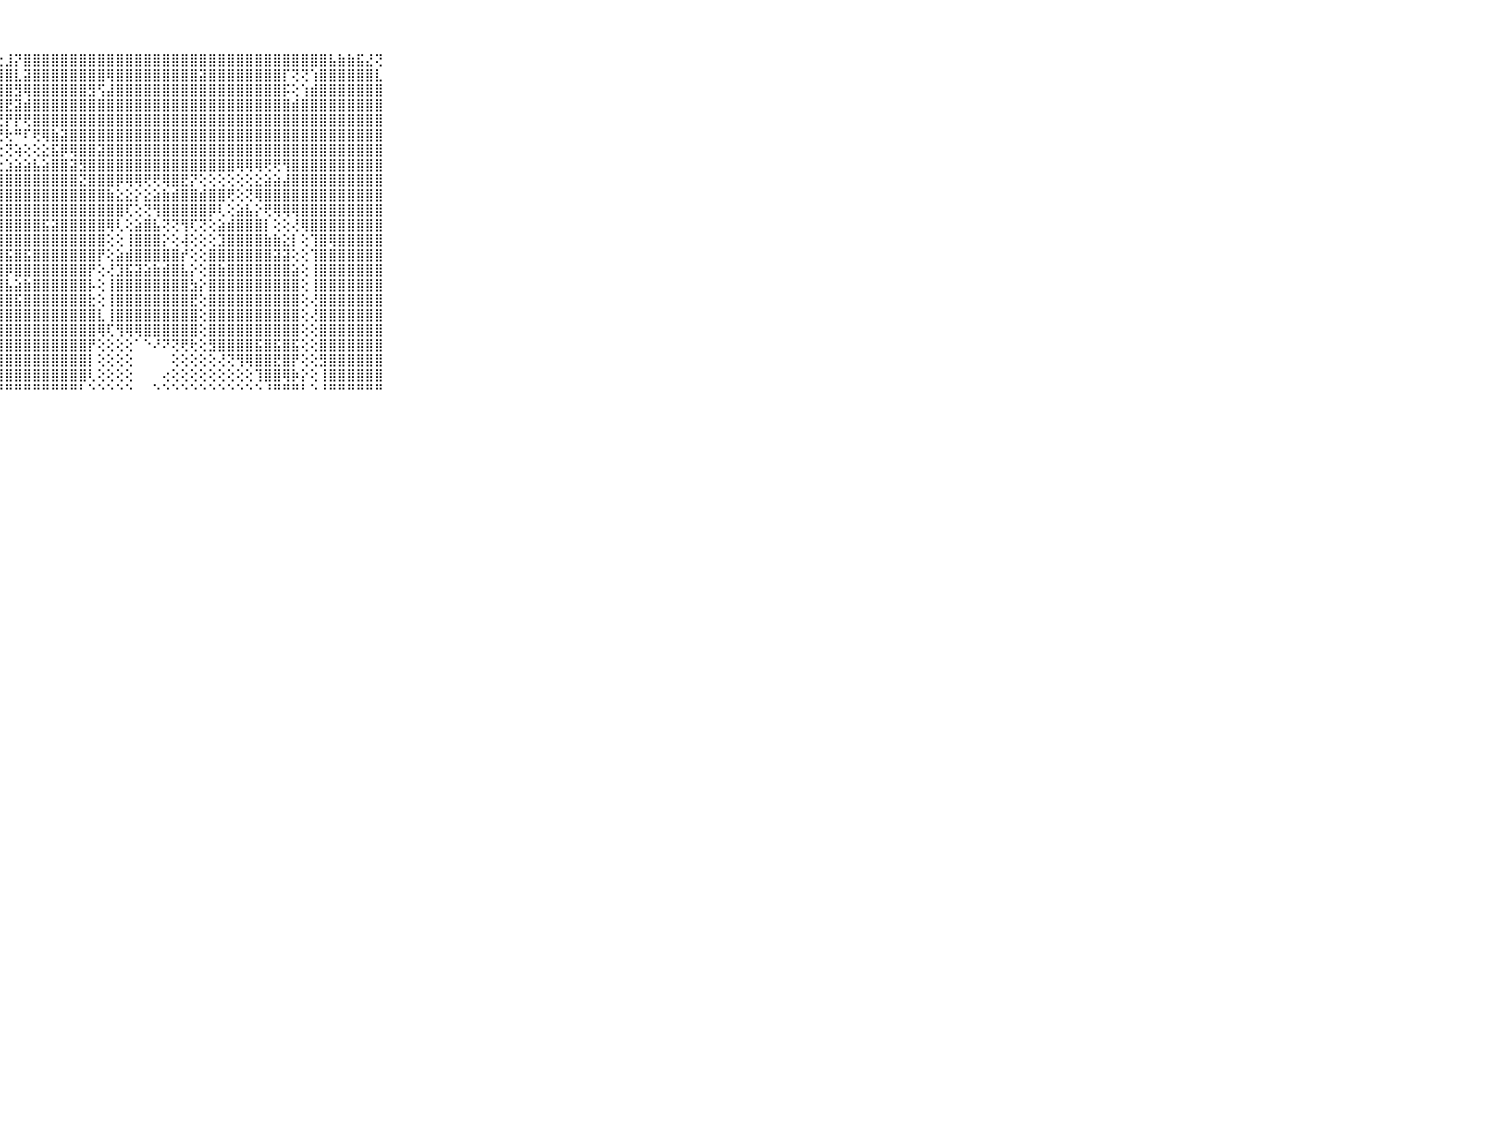

⠀⠀⠀⠀⠀⠀⠀⠀⠀⠀⠀⠀⠀⠀⠀⠀⠀⠀⠀⠀⠀⠈⢹⣿⣿⡿⢇⢕⣸⡝⣿⣿⣿⣿⣿⣿⣿⣿⣿⣿⣿⣿⣿⣿⣿⣿⣿⣿⣿⣿⣿⣿⣿⣿⣿⣿⣿⣿⣿⣿⣿⣿⣿⣧⣷⣷⣯⣜⢝⠀⠀⠀⠀⠀⠀⠀⠀⠀⠀⠀⠀
⠀⠀⠀⠀⠀⠀⠀⠀⠀⠀⠀⠀⠀⠀⠀⠀⠀⠀⠀⠀⢀⢠⣧⢝⢏⢕⢕⣾⣿⣇⣽⣿⣿⣿⣿⣿⣿⣿⣿⢿⣿⣿⣿⣿⣿⣿⣿⣿⣿⣽⣿⣿⣿⣿⣿⣿⣿⣿⡏⢝⢝⢱⣿⣿⣿⣿⣿⣿⣇⠀⠀⠀⠀⠀⠀⠀⠀⠀⠀⠀⠀
⠀⠀⠀⠀⠀⠀⠀⠀⠀⠀⠀⠀⠀⠀⠀⠀⠀⠀⠀⠀⣕⢸⣿⣷⣵⣵⣿⣿⣿⣻⢿⣿⣿⣿⣿⣿⣿⣻⢫⣼⣿⣿⣿⣿⣿⣿⣿⣿⣿⣿⣿⣿⣿⣿⣿⣿⣿⣿⡯⢕⢱⣾⣿⣿⣿⣿⣿⣿⣿⠀⠀⠀⠀⠀⠀⠀⠀⠀⠀⠀⠀
⠀⠀⠀⠀⠀⠀⠀⠀⠀⠀⠀⠀⠀⠀⠀⠀⠀⠀⠀⢄⢱⣾⣿⢟⢜⢻⣻⣿⣟⣽⣾⣿⣿⣿⣿⣿⣿⣿⣿⣿⣿⣿⣿⣿⣿⣿⣿⣿⣿⣿⣿⣿⣿⣿⣿⣿⣿⣿⣿⣾⣿⣿⣿⣿⣿⣿⣿⣿⣿⠀⠀⠀⠀⠀⠀⠀⠀⠀⠀⠀⠀
⠀⠀⠀⠀⠀⠀⠀⠀⠀⠀⠀⠀⠀⠀⠀⠀⠀⠀⠀⠀⢜⢸⢇⢕⣵⢧⠝⢟⡟⡟⢟⣿⣿⣿⣿⣿⣿⣿⣿⣿⣿⣿⣿⣿⣿⣿⣿⣿⣿⣿⣿⣿⣿⣿⣿⣿⣿⣿⣿⣿⣿⣿⣿⣿⣿⣿⣿⣿⣿⠀⠀⠀⠀⠀⠀⠀⠀⠀⠀⠀⠀
⠀⠀⠀⠀⠀⠀⠀⠀⠀⠀⠀⠀⠀⠀⠀⠀⠀⠀⠀⠀⠀⢄⢕⠋⢕⢄⢕⢜⢗⠛⠏⢟⢿⣷⣽⣿⣿⣿⣿⣿⣿⣿⣿⣿⣿⣿⣿⣿⣿⣿⣿⣿⣿⣿⣿⣿⣿⣿⣿⣿⣿⣿⣿⣿⣿⣿⣿⣿⣿⠀⠀⠀⠀⠀⠀⠀⠀⠀⠀⠀⠀
⠀⠀⠀⠀⠀⠀⠀⠀⠀⠀⠀⠀⠀⠀⠀⠀⠀⠀⠀⢀⢕⢁⢁⢑⢅⢅⢕⢕⢝⢵⢕⢕⣕⣯⡿⢿⣿⣿⣽⣿⣿⣿⣿⣿⣿⣿⣿⣿⣿⣿⣿⣿⣿⣿⣿⣿⣿⣿⣿⣿⣿⣿⣿⣿⣿⣿⣿⣿⣿⠀⠀⠀⠀⠀⠀⠀⠀⠀⠀⠀⠀
⠀⠀⠀⠀⠀⠀⠀⠀⠀⠀⠀⠀⠀⠀⢄⠀⢀⠀⠀⢕⢕⢕⢕⢕⢕⢕⣕⣕⣱⣵⣵⣧⣵⣿⣿⣽⣻⣿⣿⣿⣿⣿⣿⣿⣿⣿⣿⣿⣿⣿⣿⣿⣿⢿⢿⢿⢟⢟⢻⣿⣿⣿⣿⣿⣿⣿⣿⣿⣿⠀⠀⠀⠀⠀⠀⠀⠀⠀⠀⠀⠀
⠀⠀⠀⠀⠀⠀⠀⠀⠀⠀⠀⢔⠀⠀⢕⢀⢀⠀⢁⢕⢕⢕⢕⣱⣾⣿⣿⣿⣿⣿⣿⣿⣿⣿⣿⣿⣝⣿⣿⣿⡿⢿⢿⢟⢟⢿⣿⣟⡝⢕⢕⢕⢕⢕⢕⣕⣵⣵⣼⣿⣿⣿⣿⣿⣿⣿⣿⣿⣿⠀⠀⠀⠀⠀⠀⠀⠀⠀⠀⠀⠀
⠀⠀⠀⠀⠀⠀⠀⠀⠀⠀⠀⢕⠀⠀⢕⢕⢕⢕⢕⢕⡇⢕⢱⣿⣿⣿⣿⣿⣿⣿⣿⣿⣿⣿⣿⣿⣿⣿⣿⣷⣕⣕⡕⣕⣵⣷⣾⣿⣿⣾⣿⣿⢟⢕⢝⢿⣿⣿⣿⣿⣿⣿⣿⣿⣿⣿⣿⣿⣿⠀⠀⠀⠀⠀⠀⠀⠀⠀⠀⠀⠀
⠀⠀⠀⠀⠀⠀⠀⠀⠀⠀⠀⢕⠀⠀⢄⢔⢕⢕⢕⢕⡇⢕⣜⣿⣿⣿⣿⣿⣿⣿⣿⣿⣿⣿⣿⣿⣿⣿⣿⣿⣿⢏⢕⢝⢻⣿⣿⣿⣿⣿⡿⢇⢕⣵⣧⡕⢟⢿⢿⢿⣿⣿⣿⣿⣿⣿⣿⣿⣿⠀⠀⠀⠀⠀⠀⠀⠀⠀⠀⠀⠀
⠀⠀⠀⠀⠀⠀⠀⠀⠀⠀⠀⢕⠀⠀⢕⢕⢕⢅⢕⢕⣵⣿⣾⣿⣾⣿⣿⣿⣿⣿⣿⣿⣯⣽⣿⣿⣿⣿⣿⢿⢇⢕⣵⣿⣧⢝⢝⢻⢏⢝⢕⣵⣾⣿⣿⣿⡇⢕⢕⢜⢿⣿⣿⣿⣿⣿⣿⣿⣿⠀⠀⠀⠀⠀⠀⠀⠀⠀⠀⠀⠀
⠀⠀⠀⠀⠀⠀⠀⠀⠀⠀⠀⢕⠀⠀⢕⢕⢕⠅⢕⢸⣿⣿⣿⣿⣿⣿⣿⣿⣿⣿⣿⣿⣿⣿⣿⣿⣿⣿⣿⢕⢕⢸⣿⣿⣿⡕⢕⢼⢕⢕⢕⣹⣿⣿⣿⣿⣷⣷⣕⡇⢕⢹⣿⢿⣿⣿⣿⣿⣿⠀⠀⠀⠀⠀⠀⠀⠀⠀⠀⠀⠀
⠀⠀⠀⠀⠀⠀⠀⠀⠀⠀⠀⠕⠀⢕⢕⢕⠑⠅⢕⢜⣿⣿⣿⣿⣿⣿⣿⣿⣯⣿⣯⣿⣿⣿⣿⣿⣿⣿⡟⢕⣵⣾⣿⣿⣿⣿⣿⡞⢕⢕⣿⣿⣿⣿⣿⣿⣿⣽⣽⢕⢕⢹⣿⣿⣿⣿⣿⣿⣿⠀⠀⠀⠀⠀⠀⠀⠀⠀⠀⠀⠀
⠀⠀⠀⠀⠀⠀⠀⠀⠀⠀⠀⠀⠀⢕⢕⢕⢕⢔⢕⢕⣿⣿⣿⣿⣿⣿⣿⣿⡿⣿⣿⣿⣿⣿⣿⣿⣿⡟⢕⢜⣹⣯⣽⣵⣷⣾⣿⣧⡕⢕⣿⣷⣿⣿⣿⣿⣿⣿⣿⣵⢕⢸⣿⣿⣿⣿⣿⣿⣿⠀⠀⠀⠀⠀⠀⠀⠀⠀⠀⠀⠀
⠀⠀⠀⠀⠀⠀⠀⠀⠀⠀⠀⠀⠀⢕⢕⢕⢕⢕⢕⢕⣿⣿⣿⣿⣿⣿⣿⣿⣧⣵⣷⣿⣿⣿⣿⣿⣿⡧⢕⢸⣿⣿⣿⣿⣿⣿⣿⣿⣳⡕⣿⣿⣿⣿⣿⣿⣿⣿⣿⣿⢕⢸⣿⣿⣿⣿⣿⣿⣿⠀⠀⠀⠀⠀⠀⠀⠀⠀⠀⠀⠀
⠀⠀⠀⠀⠀⠀⠀⠀⠀⠀⠀⠀⠀⢕⢕⢕⢕⢕⢕⢜⢱⣵⣵⣷⣼⣿⣿⣿⣿⣯⣿⣿⣿⣿⣿⣿⣿⣗⢕⢸⣿⣿⣿⣿⣿⣿⣿⣿⣟⢕⣿⣿⣿⣿⣿⣿⣿⣿⣿⣿⢕⢜⣿⣿⣿⣿⣿⣿⣿⠀⠀⠀⠀⠀⠀⠀⠀⠀⠀⠀⠀
⠀⠀⠀⠀⠀⠀⠀⠀⠀⠀⠀⠀⠀⢄⢕⢕⢕⢕⢕⢕⢜⣿⣿⣿⣿⣿⣿⣿⣿⣿⣿⣿⣿⣿⣿⣿⣿⣿⣇⢸⣿⣿⣿⣿⣿⣿⣿⣿⣿⢕⣿⣿⣿⣿⣿⣿⣿⣿⣿⣿⢕⢜⣿⣿⣿⣿⣿⣿⣿⠀⠀⠀⠀⠀⠀⠀⠀⠀⠀⠀⠀
⠀⠀⠀⠀⠀⠀⠀⠀⠀⠀⠀⠀⠀⢕⢕⢕⢕⢕⢕⢕⢜⣿⣿⣿⣿⣿⣿⣿⣿⣿⣿⣿⣿⣿⣿⣿⣿⣿⢿⢏⢻⢿⢿⣿⣿⣿⣿⣿⣿⢕⣿⣿⣿⣿⣿⣿⣿⣿⣿⣿⢕⢕⣿⣿⣿⣿⣿⣿⣿⠀⠀⠀⠀⠀⠀⠀⠀⠀⠀⠀⠀
⠀⠀⠀⠀⠀⠀⠀⠀⠀⠀⠀⠀⢄⢕⢕⢕⢕⢕⢕⢕⢸⣿⣿⣿⣿⣿⣿⣿⣿⣿⣿⣿⣿⣿⣿⣿⣿⡟⢕⢕⢕⢕⠁⠑⠜⠝⢝⢟⢗⢕⣻⣿⣿⣿⣿⣯⣿⣯⣿⣯⢕⢕⣿⣿⣿⣿⣿⣿⣿⠀⠀⠀⠀⠀⠀⠀⠀⠀⠀⠀⠀
⠀⠀⠀⠀⠀⠀⠀⠀⠀⠀⠀⠀⠑⢕⠕⠑⢕⢕⠕⠕⠘⢹⣿⣿⣿⣿⣿⣿⣿⣿⣿⣿⣿⣿⣿⣿⣿⡇⢕⢕⢕⢕⠀⠀⠀⠀⢕⢕⢕⢕⢕⢜⢝⢻⢿⣿⣿⣟⣿⡟⢕⢕⣻⣿⣿⣿⣿⣿⣿⠀⠀⠀⠀⠀⠀⠀⠀⠀⠀⠀⠀
⠀⠀⠀⠀⠀⠀⠀⠀⠀⠀⠀⠀⢄⢕⢔⠐⠀⠁⠀⠀⠀⠀⢹⣯⢹⣿⣿⣿⣿⣿⣿⣿⣿⣿⣿⣿⣿⢇⢕⢕⢕⢕⠀⠀⠀⢔⢕⢕⢕⢕⢕⢕⢕⢕⢕⢹⣿⣿⢿⡷⡕⢕⢸⣿⣿⣿⣿⣿⣿⠀⠀⠀⠀⠀⠀⠀⠀⠀⠀⠀⠀
⠀⠀⠀⠀⠀⠀⠀⠀⠀⠀⠀⠀⠀⠁⠀⠀⠀⠀⠀⠀⠀⠀⠘⠛⠘⠛⠛⠛⠛⠛⠛⠛⠛⠛⠛⠛⠃⠑⠑⠑⠑⠑⠀⠀⠑⠑⠑⠑⠑⠑⠑⠑⠑⠑⠑⠑⠘⠛⠛⠛⠃⠑⠘⠛⠛⠛⠛⠛⠛⠀⠀⠀⠀⠀⠀⠀⠀⠀⠀⠀⠀